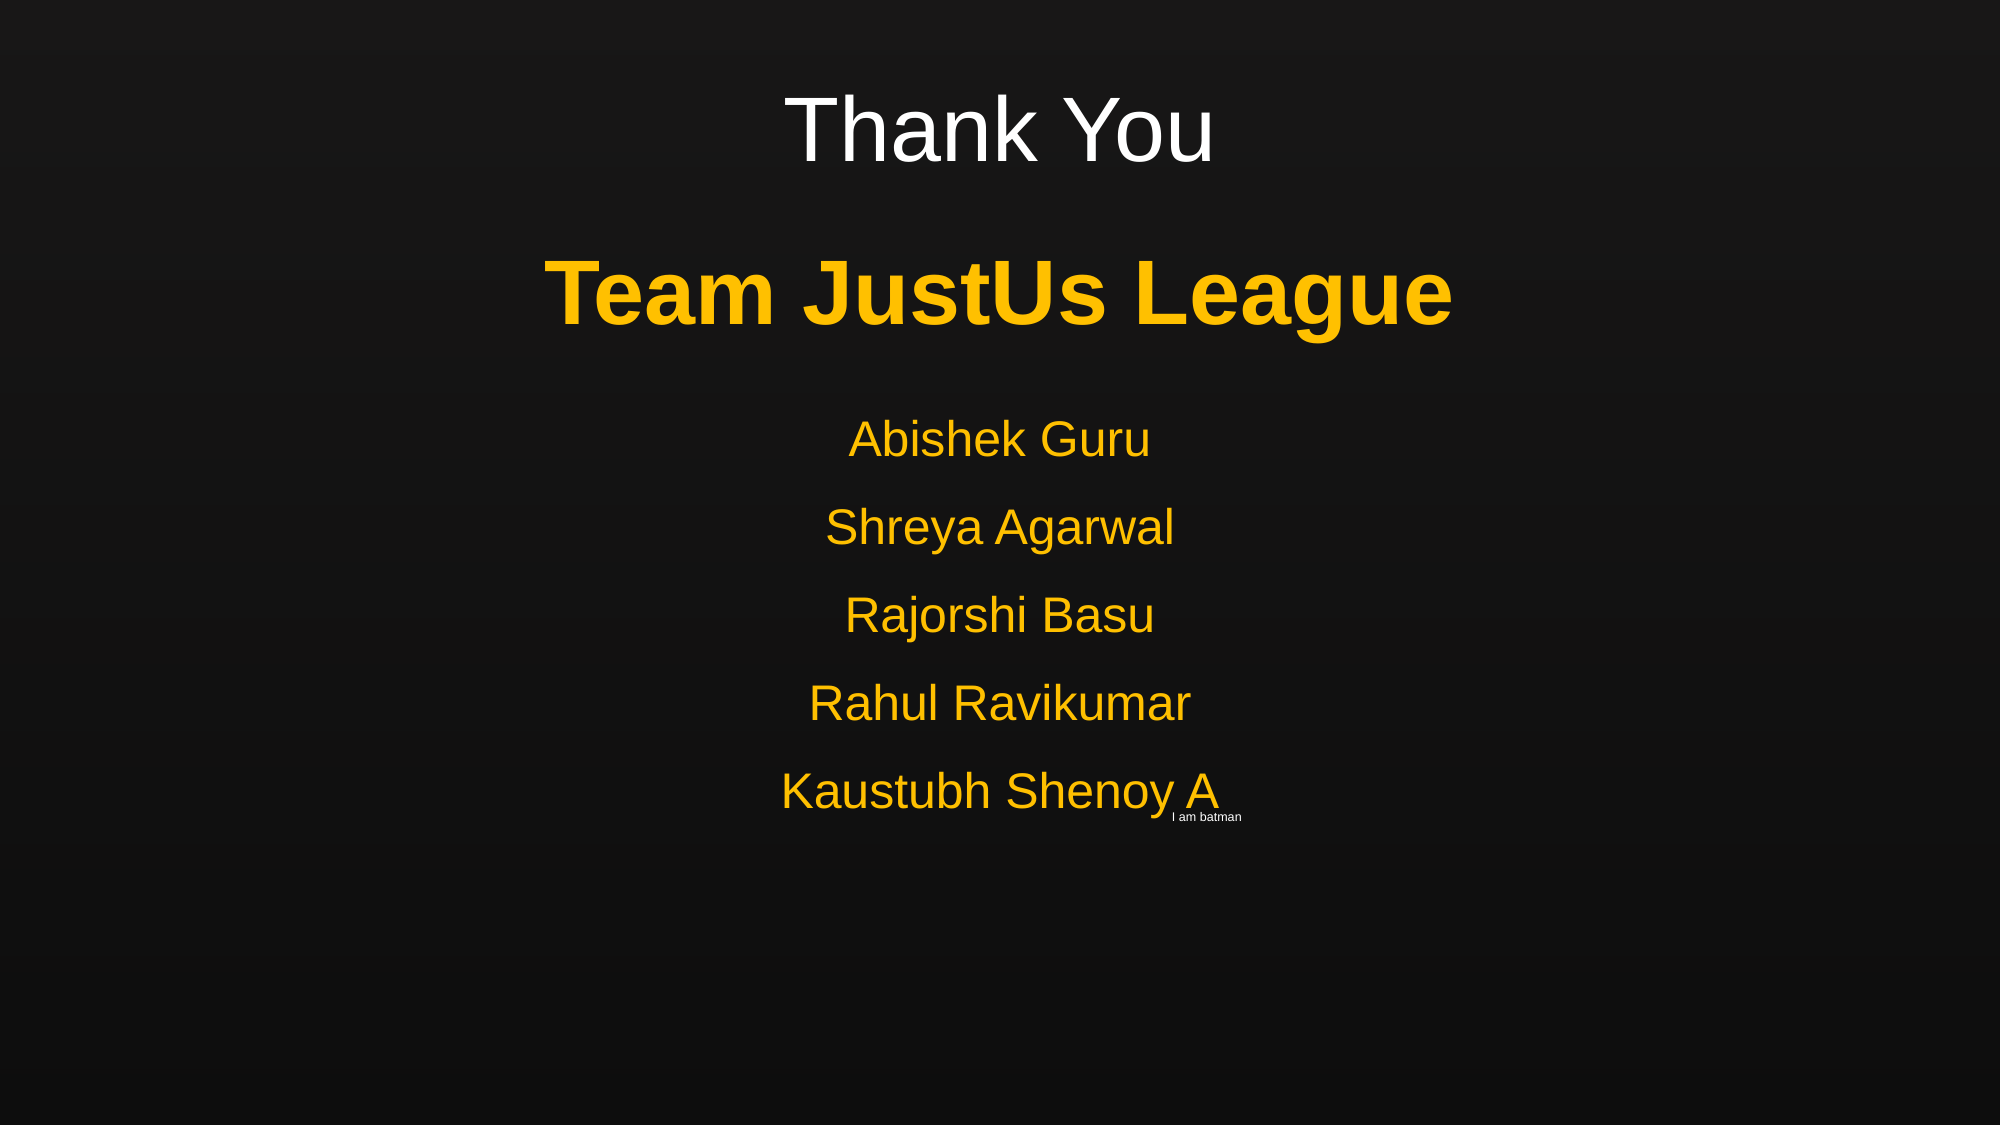

Thank You
Team JustUs League
Abishek Guru
Shreya Agarwal
Rajorshi Basu
Rahul Ravikumar
Kaustubh Shenoy A
I am batman